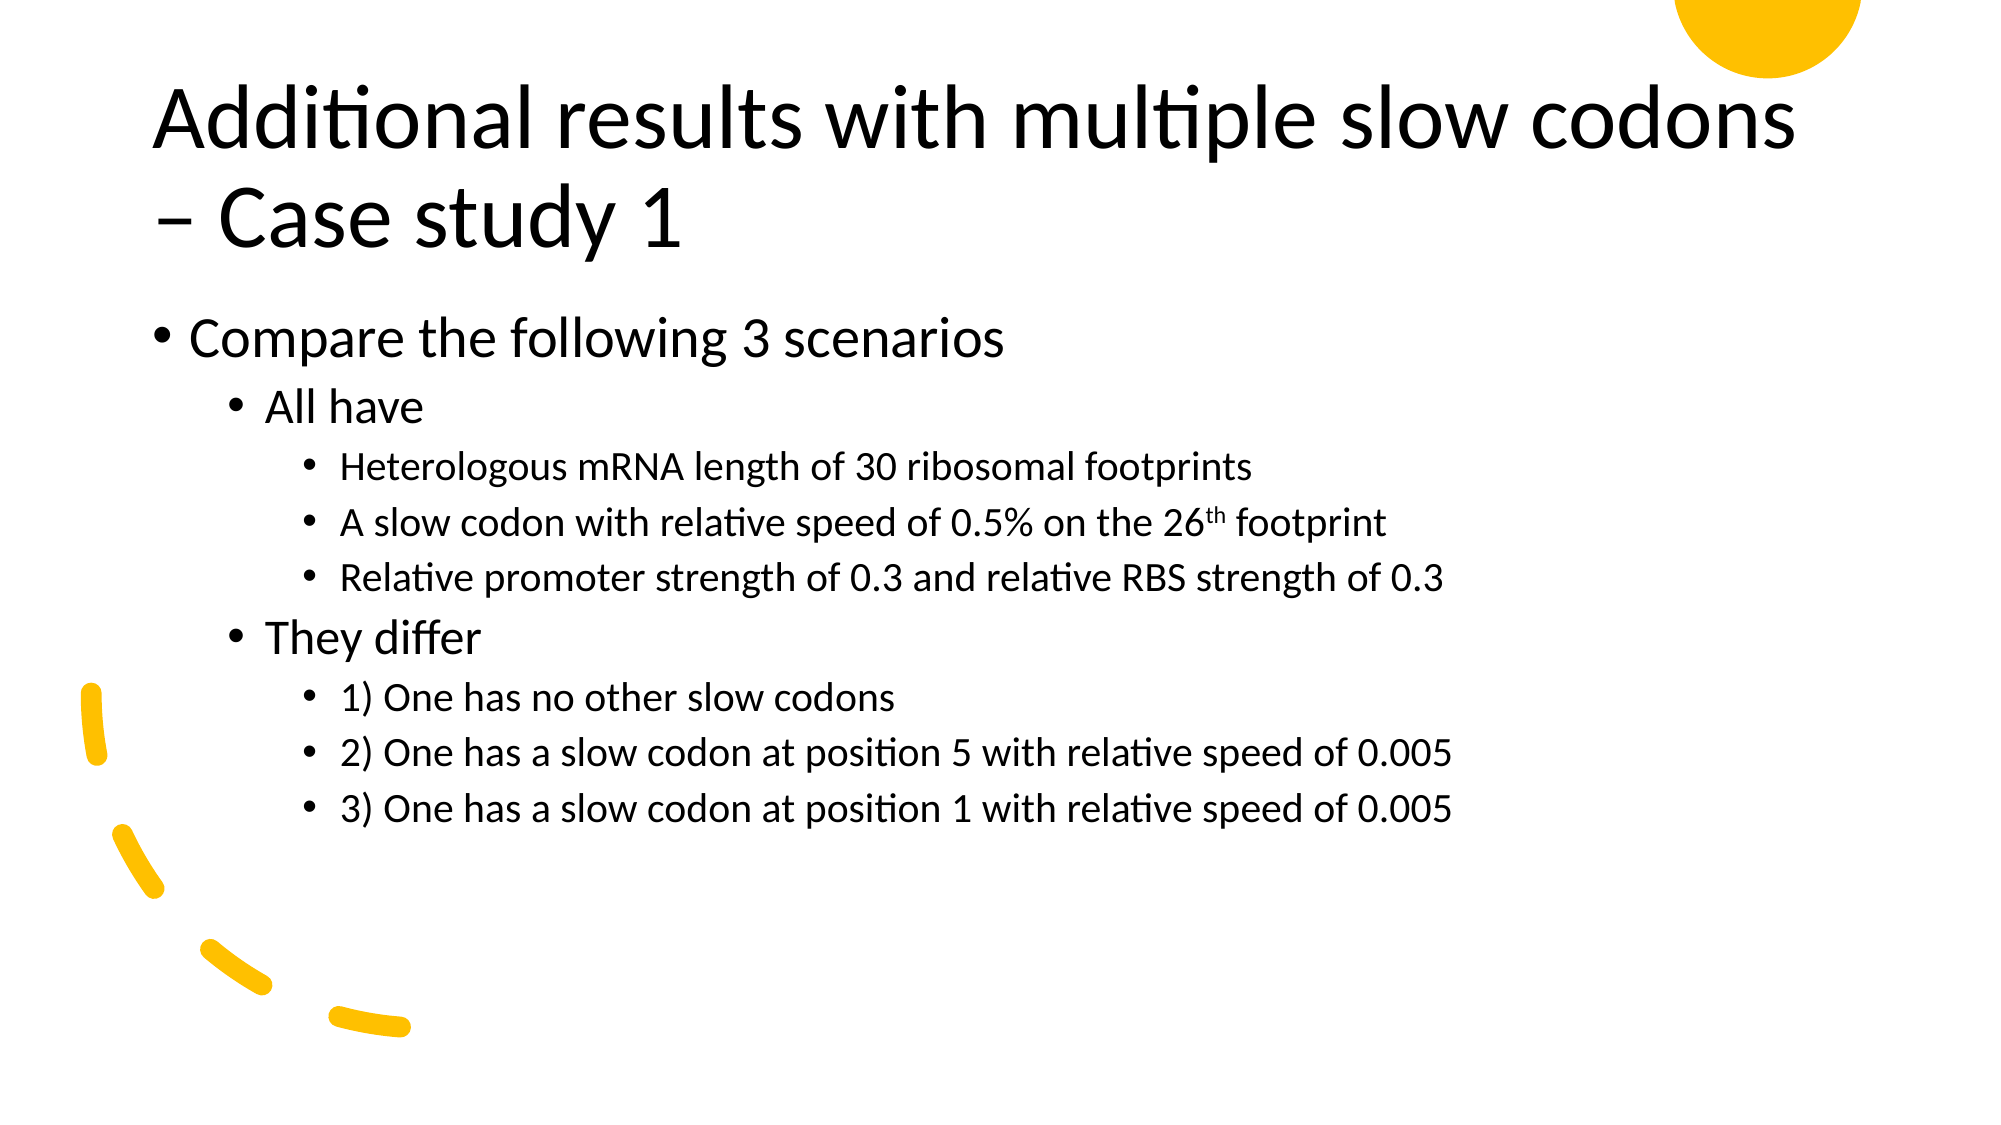

# Additional results with multiple slow codons – Case study 1
Compare the following 3 scenarios
All have
Heterologous mRNA length of 30 ribosomal footprints
A slow codon with relative speed of 0.5% on the 26th footprint
Relative promoter strength of 0.3 and relative RBS strength of 0.3
They differ
1) One has no other slow codons
2) One has a slow codon at position 5 with relative speed of 0.005
3) One has a slow codon at position 1 with relative speed of 0.005